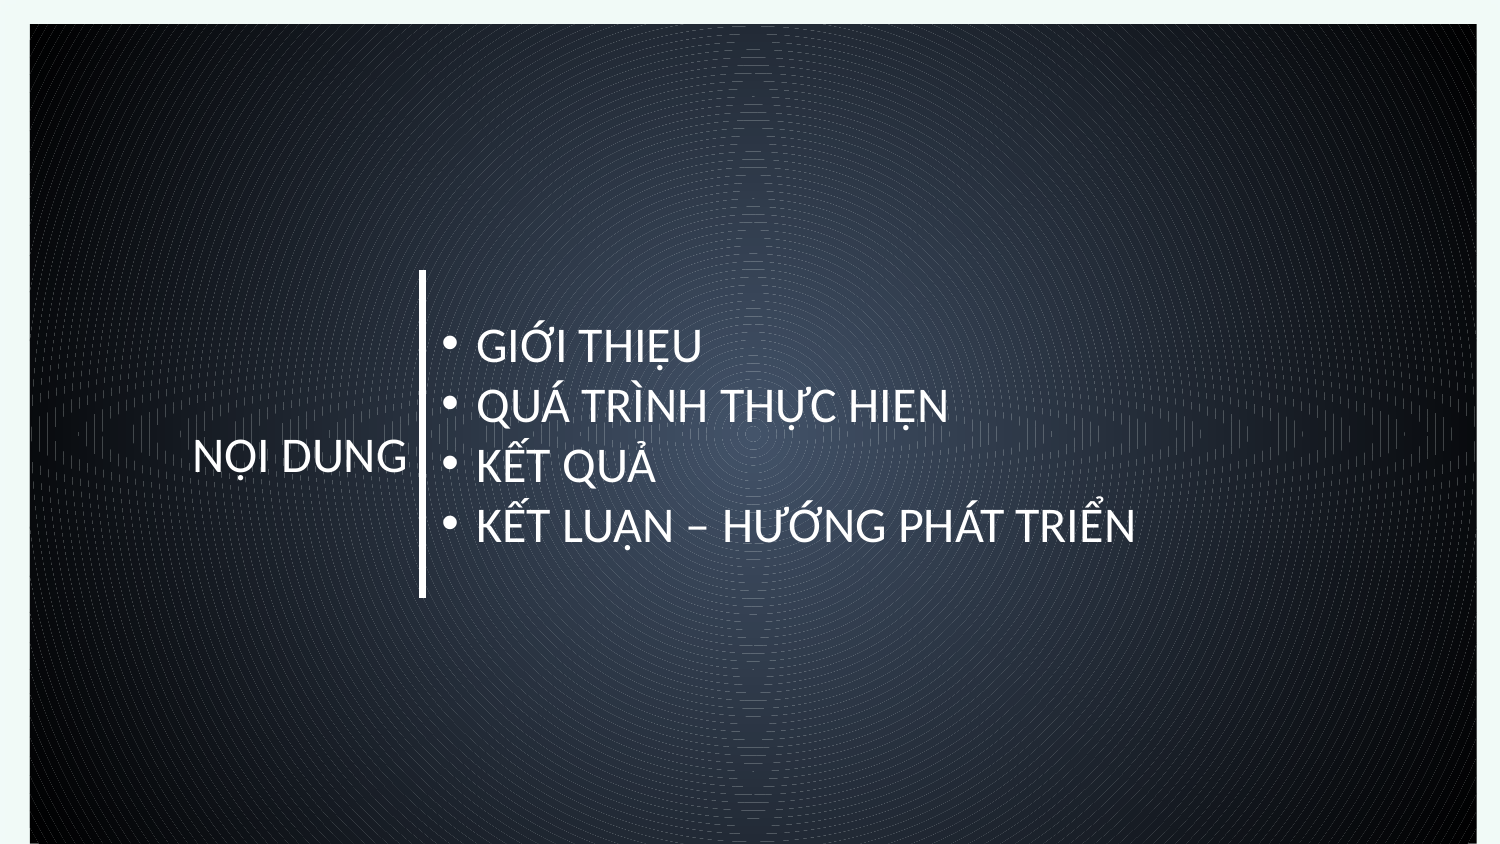

GIỚI THIỆU
QUÁ TRÌNH THỰC HIỆN
KẾT QUẢ
KẾT LUẬN – HƯỚNG PHÁT TRIỂN
NỘI DUNG
2